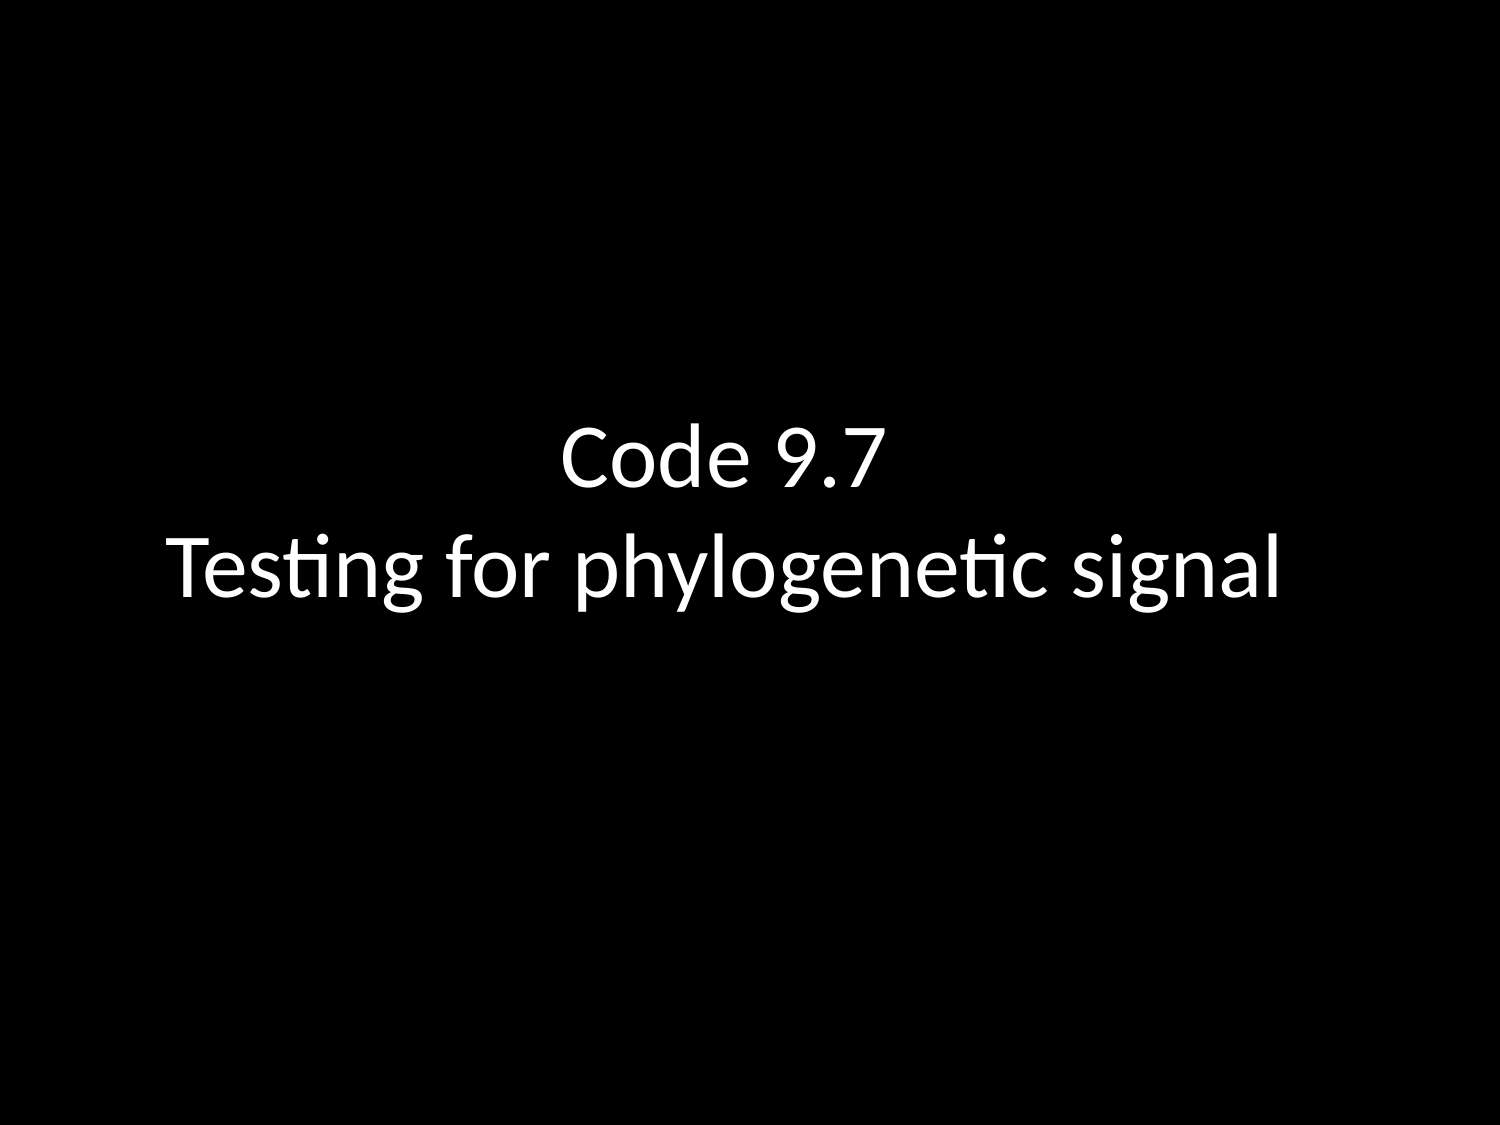

# Code 9.7 Testing for phylogenetic signal